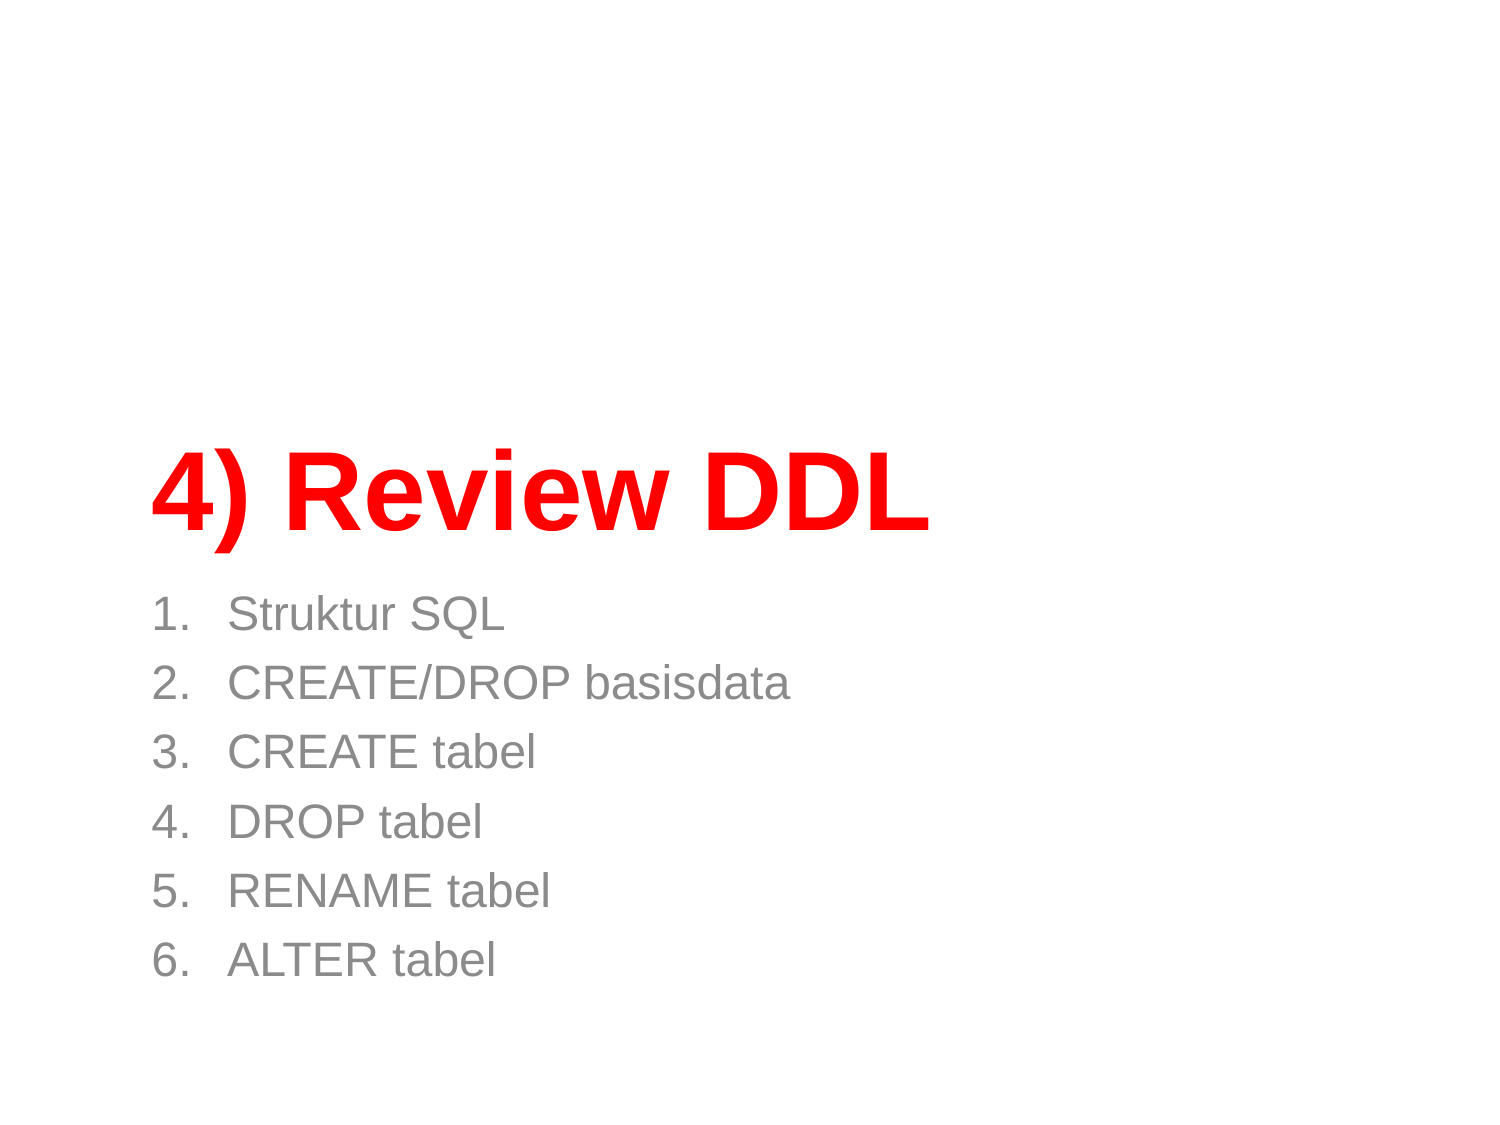

# 4) Review DDL
Struktur SQL
CREATE/DROP basisdata
CREATE tabel
DROP tabel
RENAME tabel
ALTER tabel